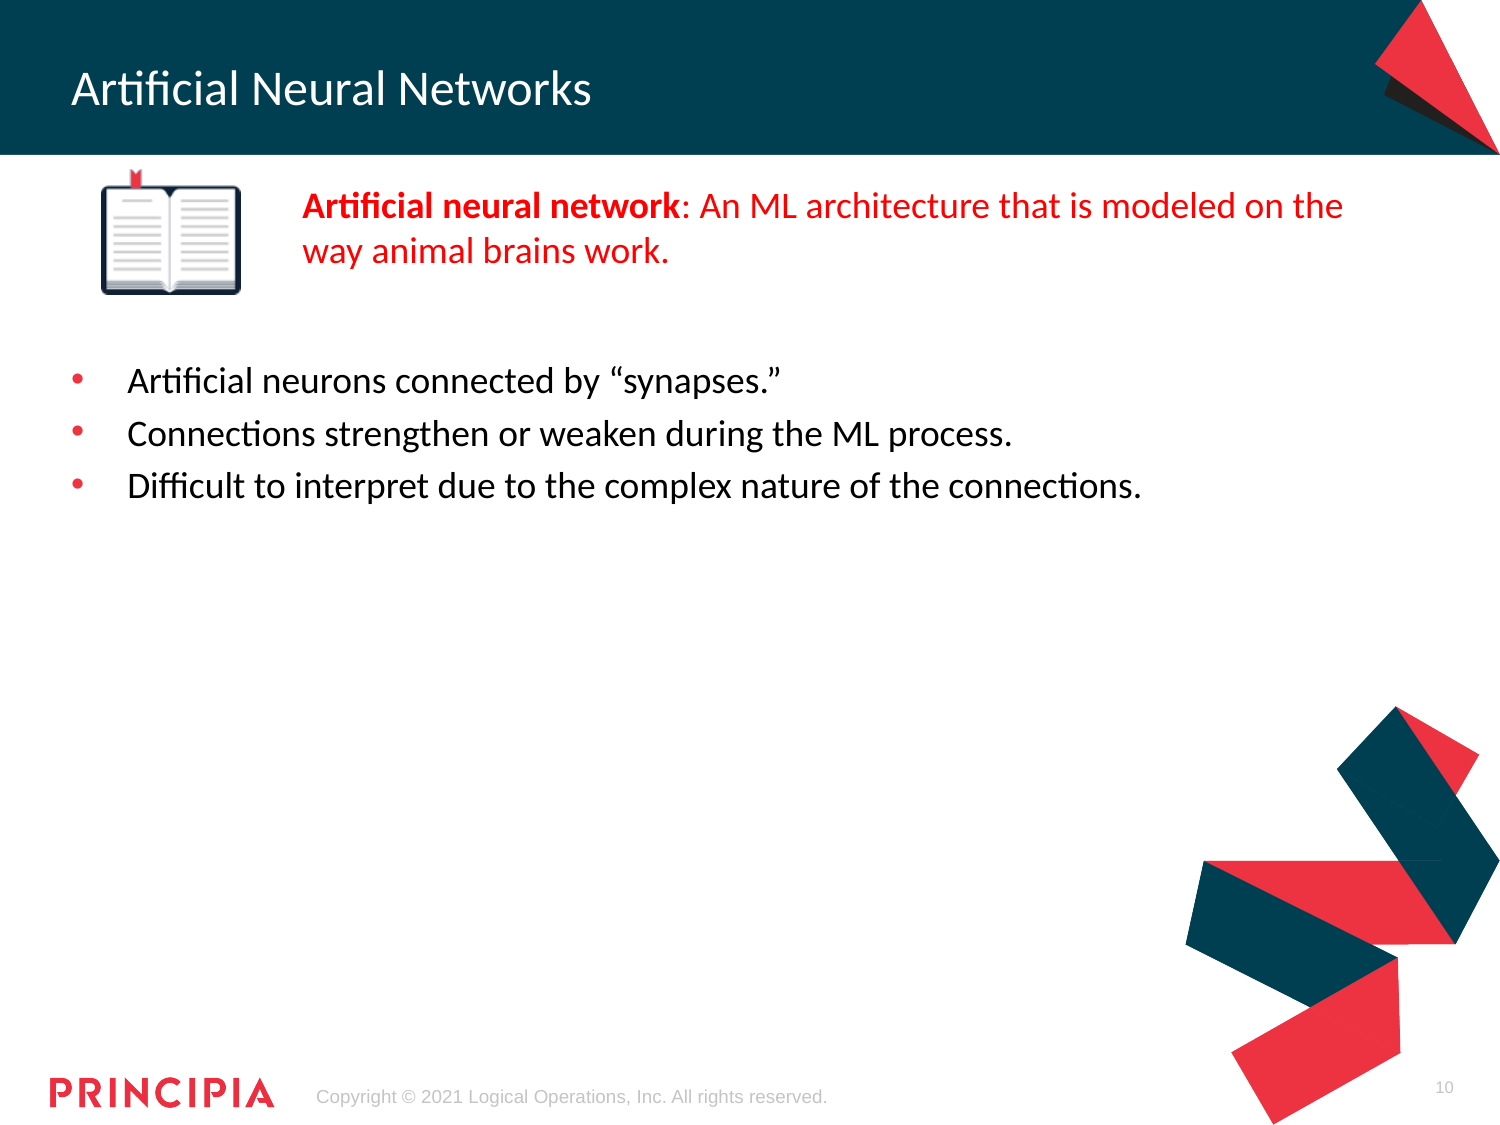

# Artificial Neural Networks
Artificial neural network: An ML architecture that is modeled on the way animal brains work.
Artificial neurons connected by “synapses.”
Connections strengthen or weaken during the ML process.
Difficult to interpret due to the complex nature of the connections.
10